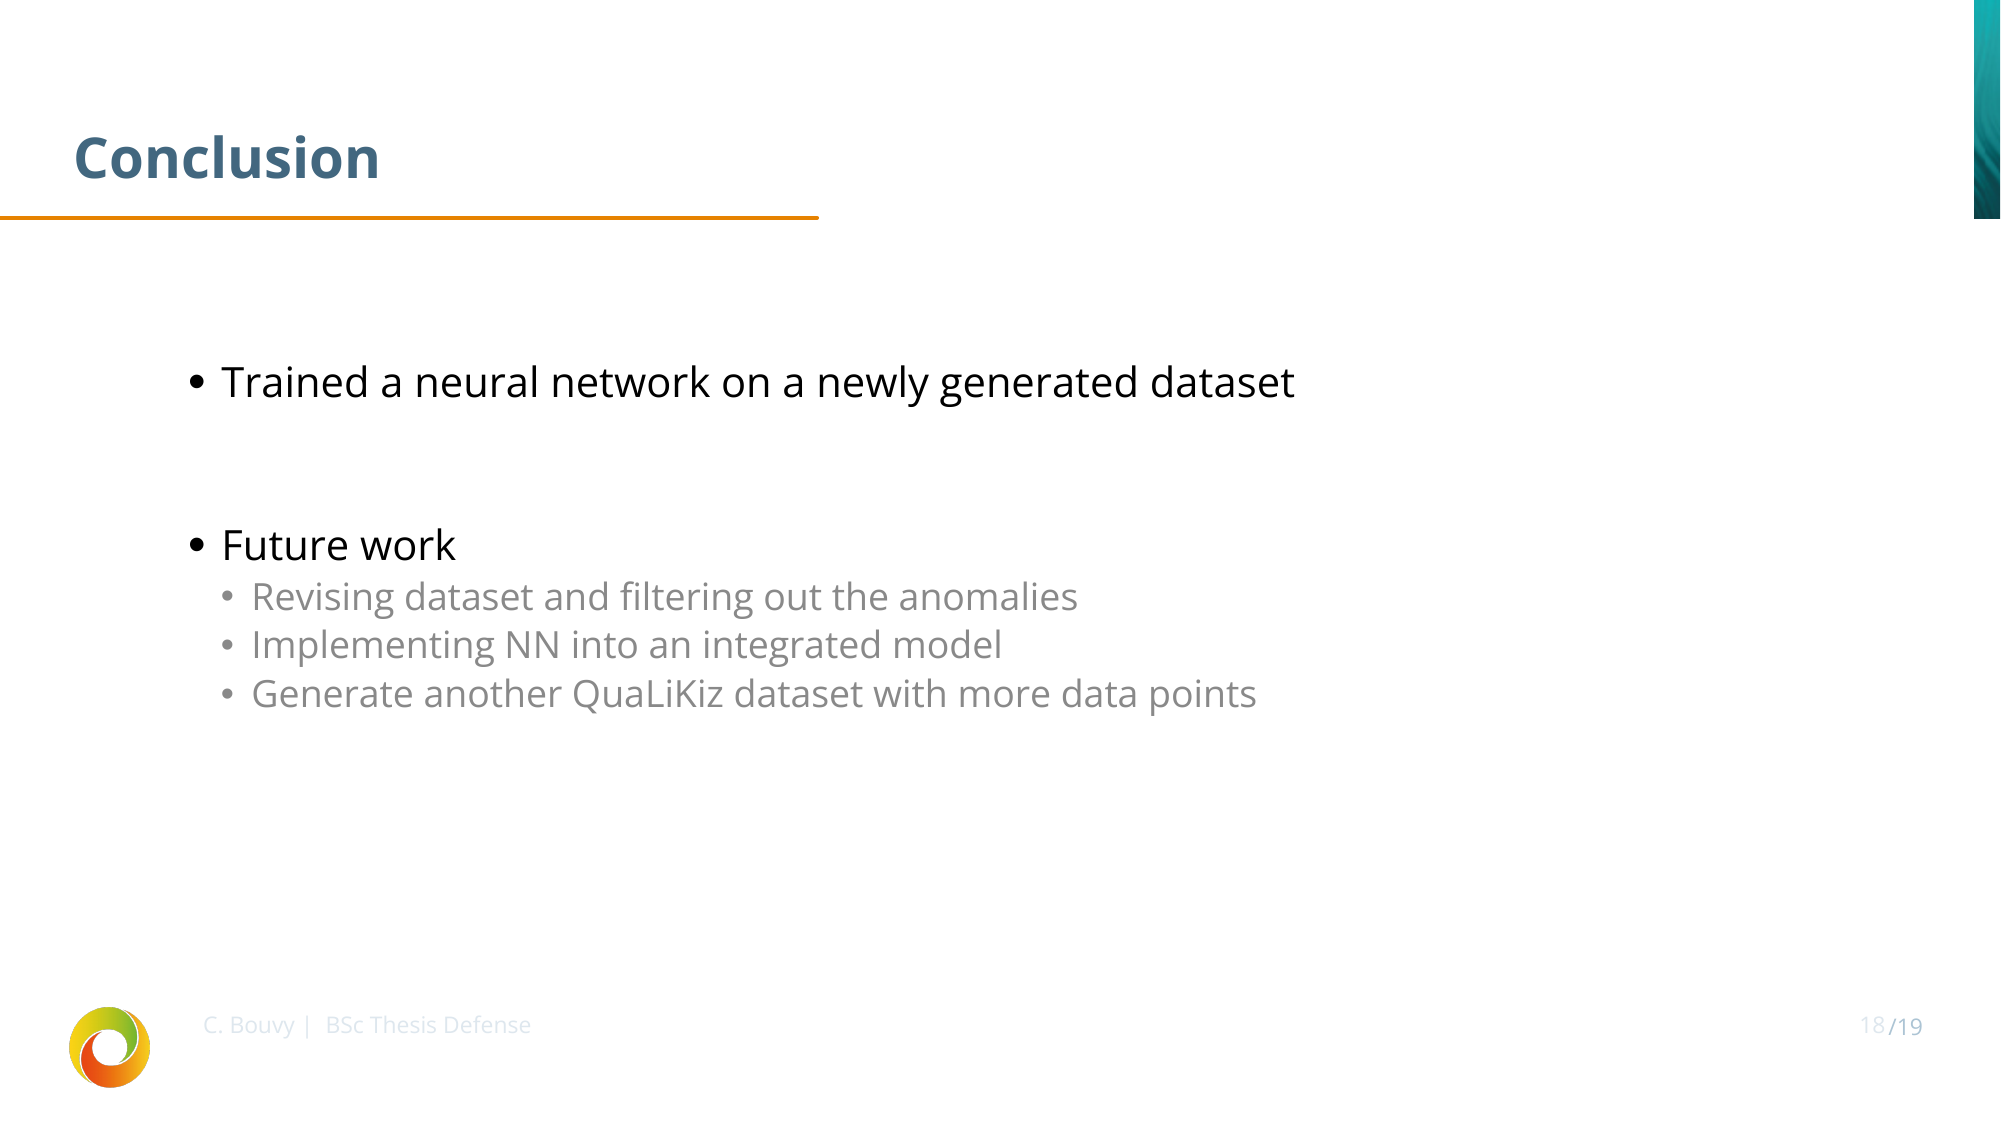

# Conclusion

Trained a neural network on a newly generated dataset

Future work
Revising dataset and filtering out the anomalies
Implementing NN into an integrated model
Generate another QuaLiKiz dataset with more data points

C. Bouvy |  BSc Thesis Defense
18